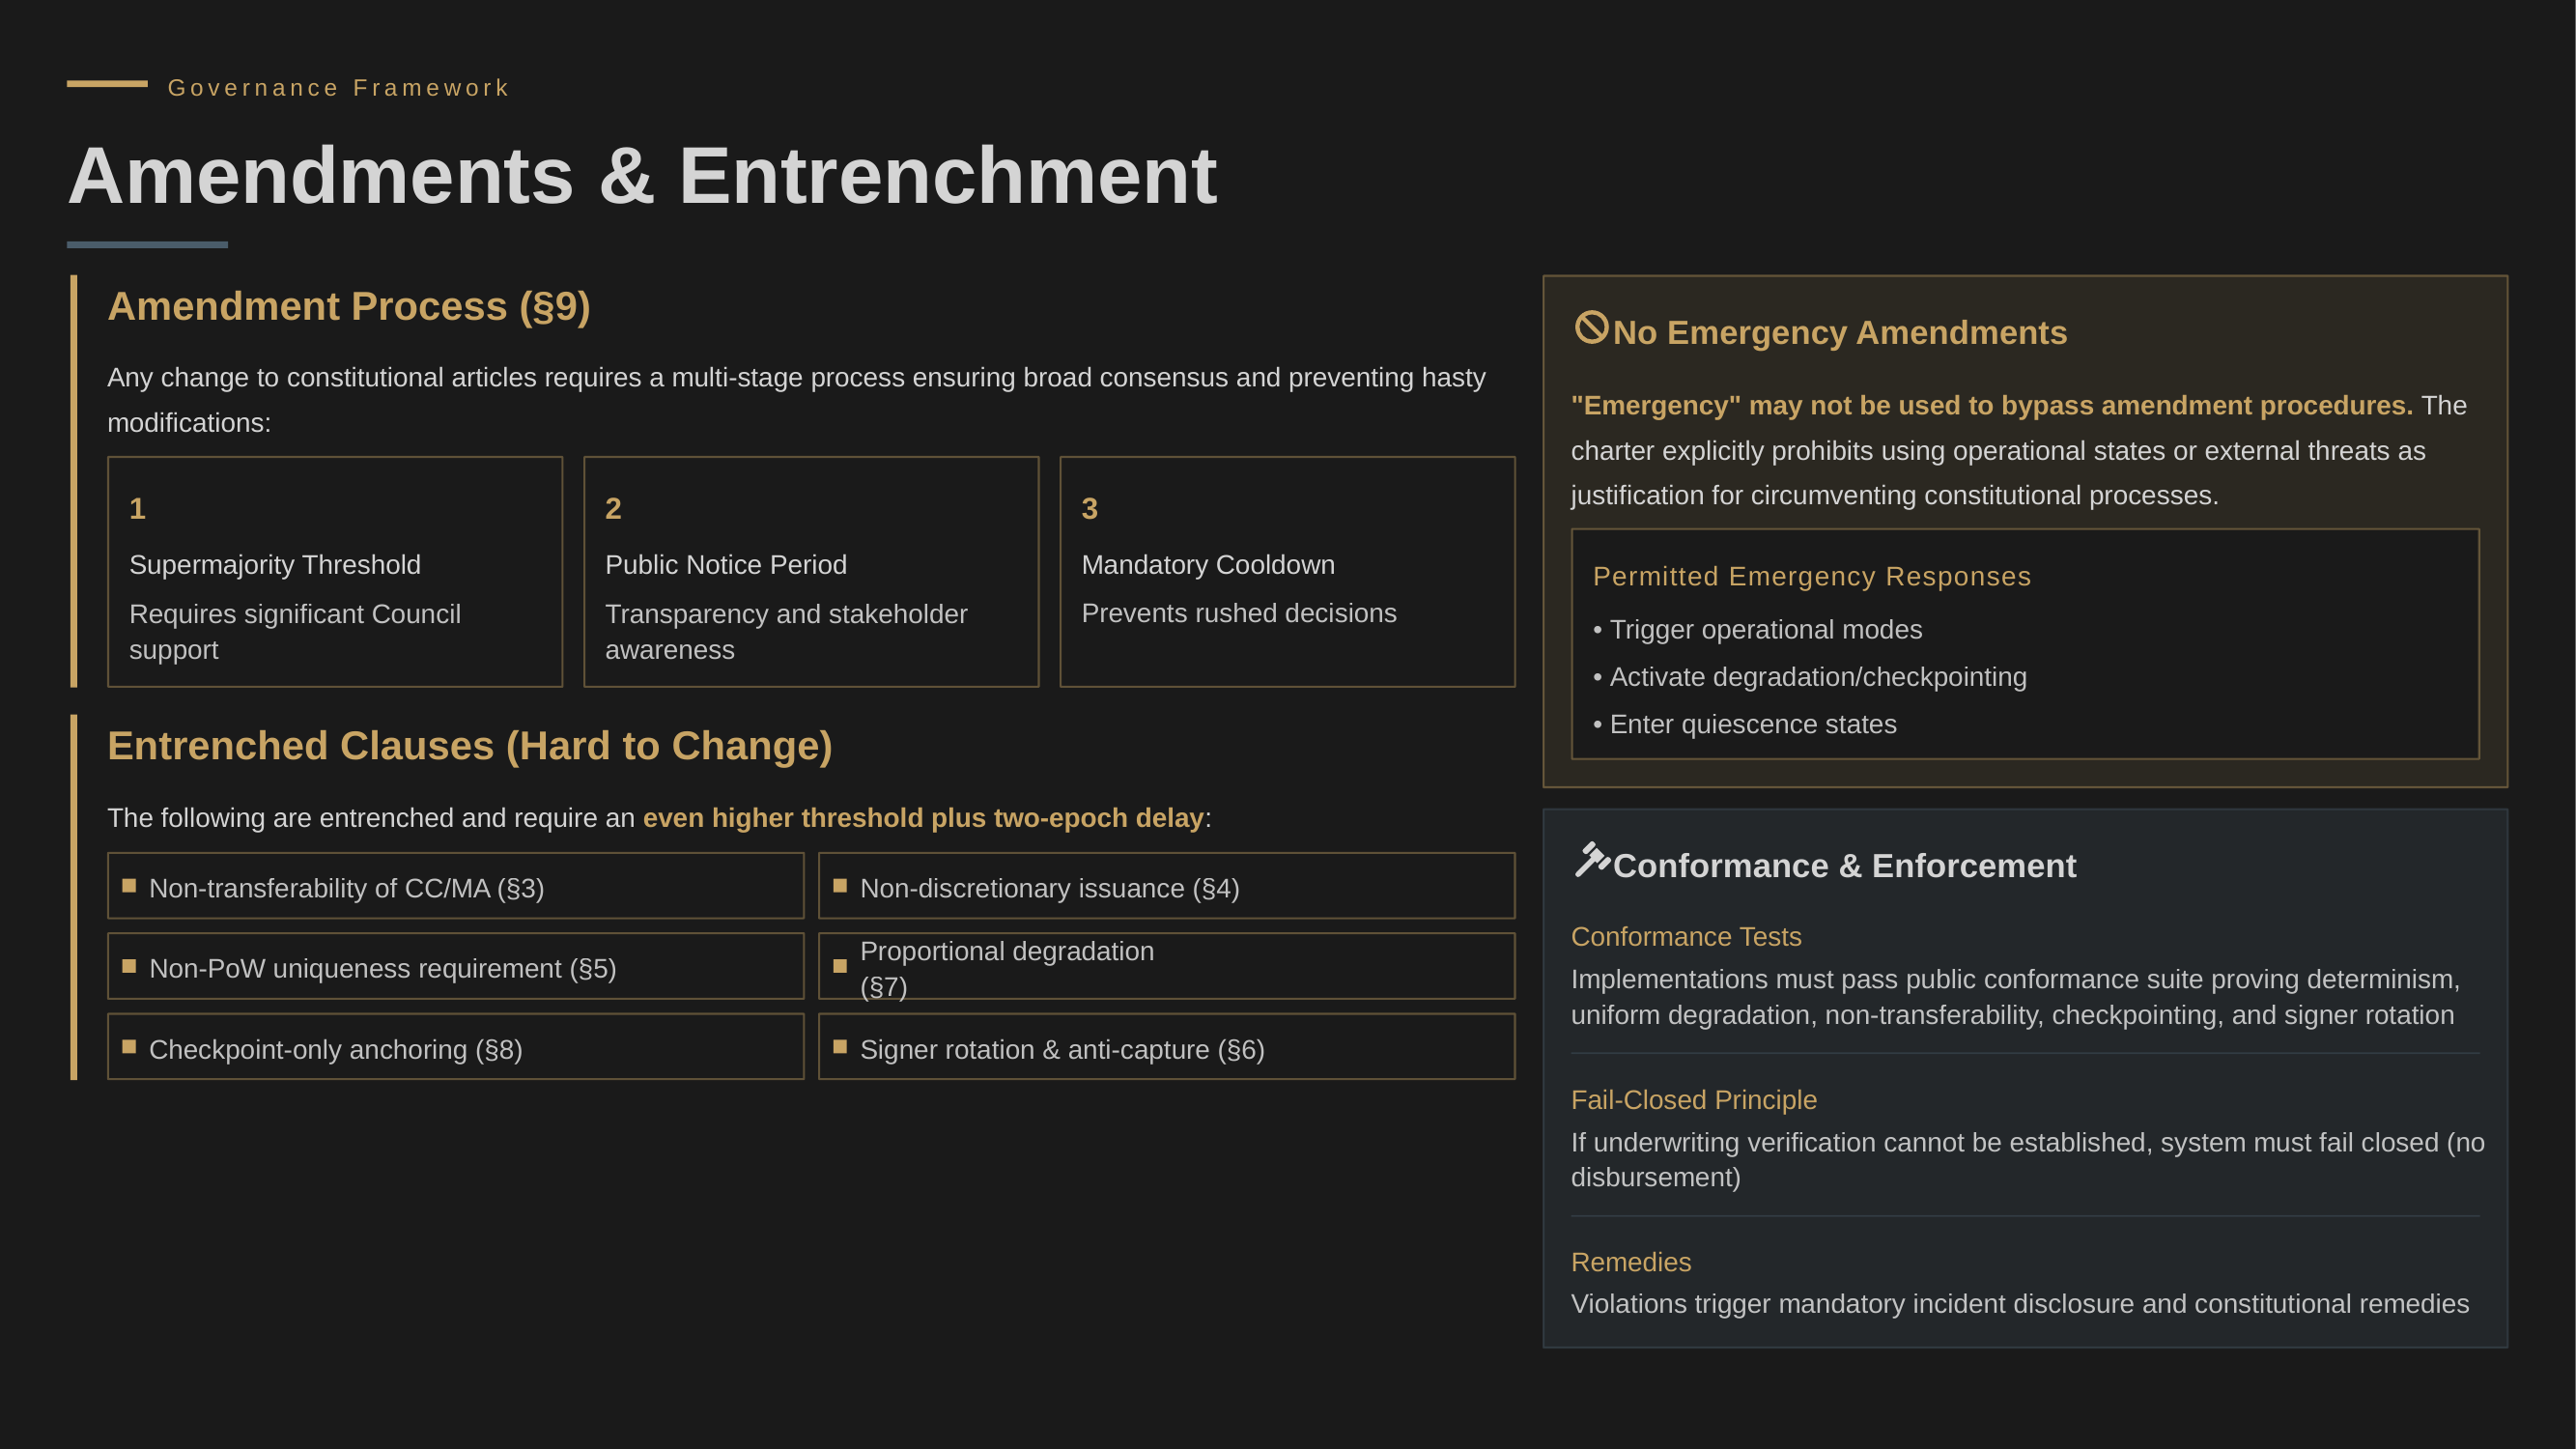

Governance Framework

Amendments & Entrenchment

Amendment Process (§9)

No Emergency Amendments

Any change to constitutional articles requires a multi-stage process ensuring broad consensus and preventing hasty modifications:
"Emergency" may not be used to bypass amendment procedures. The charter explicitly prohibits using operational states or external threats as justification for circumventing constitutional processes.

1
2
3

Supermajority Threshold
Public Notice Period
Mandatory Cooldown
Permitted Emergency Responses
Requires significant Council support
Transparency and stakeholder awareness
Prevents rushed decisions
• Trigger operational modes
• Activate degradation/checkpointing
• Enter quiescence states

Entrenched Clauses (Hard to Change)
The following are entrenched and require an even higher threshold plus two-epoch delay:

Conformance & Enforcement

Non-transferability of CC/MA (§3)
Non-discretionary issuance (§4)

Conformance Tests

Non-PoW uniqueness requirement (§5)
Proportional degradation (§7)
Implementations must pass public conformance suite proving determinism, uniform degradation, non-transferability, checkpointing, and signer rotation

Checkpoint-only anchoring (§8)
Signer rotation & anti-capture (§6)

Fail-Closed Principle
If underwriting verification cannot be established, system must fail closed (no disbursement)

Remedies
Violations trigger mandatory incident disclosure and constitutional remedies